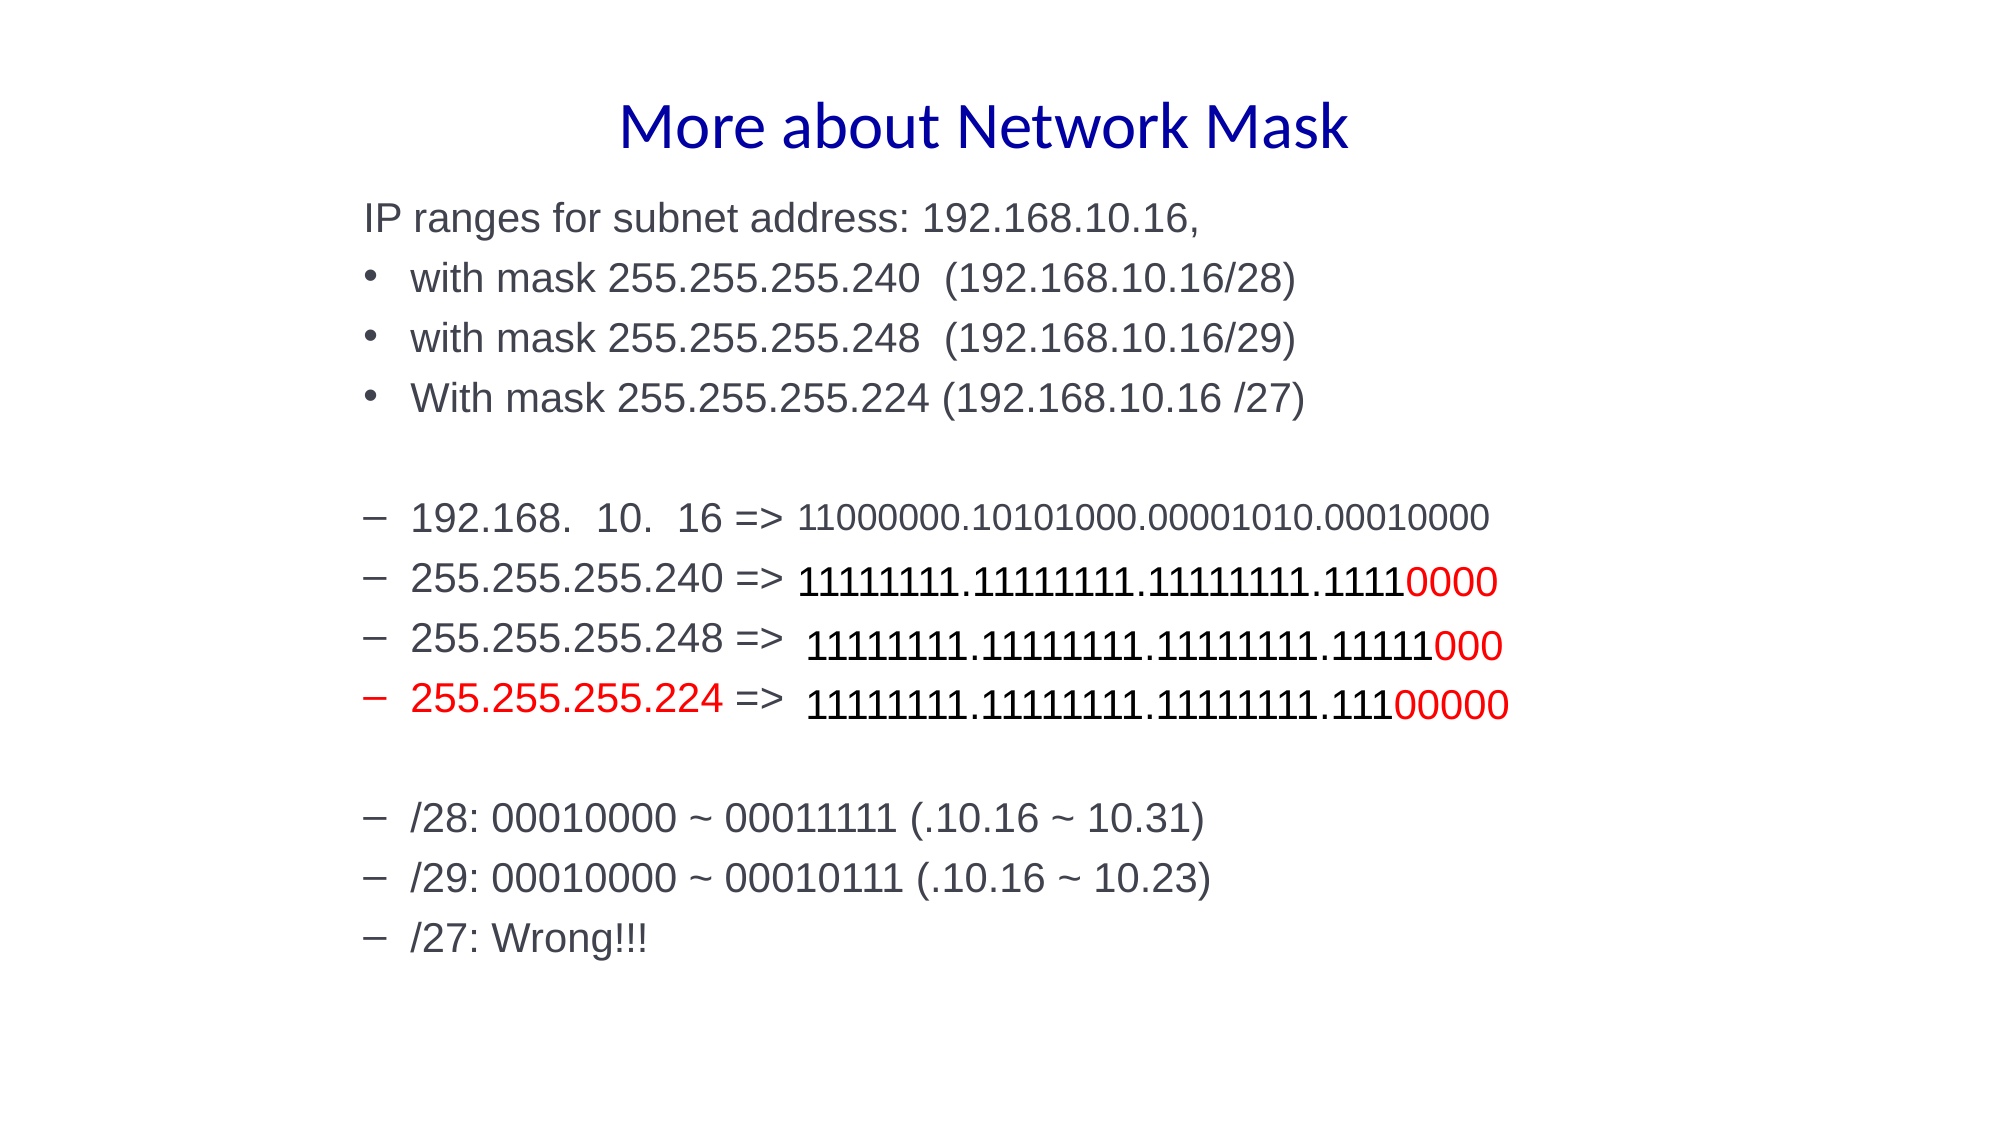

# More about Network Mask
IP ranges for subnet address: 192.168.10.16,
with mask 255.255.255.240  (192.168.10.16/28)
with mask 255.255.255.248  (192.168.10.16/29)
With mask 255.255.255.224 (192.168.10.16 /27)

192.168.  10.  16 =>
255.255.255.240 =>
255.255.255.248 =>
255.255.255.224 =>

/28: 00010000 ~ 00011111 (.10.16 ~ 10.31)
/29: 00010000 ~ 00010111 (.10.16 ~ 10.23)
/27: Wrong!!!

11000000.10101000.00001010.00010000
11111111.11111111.11111111.11110000
11111111.11111111.11111111.11111000
11111111.11111111.11111111.11100000